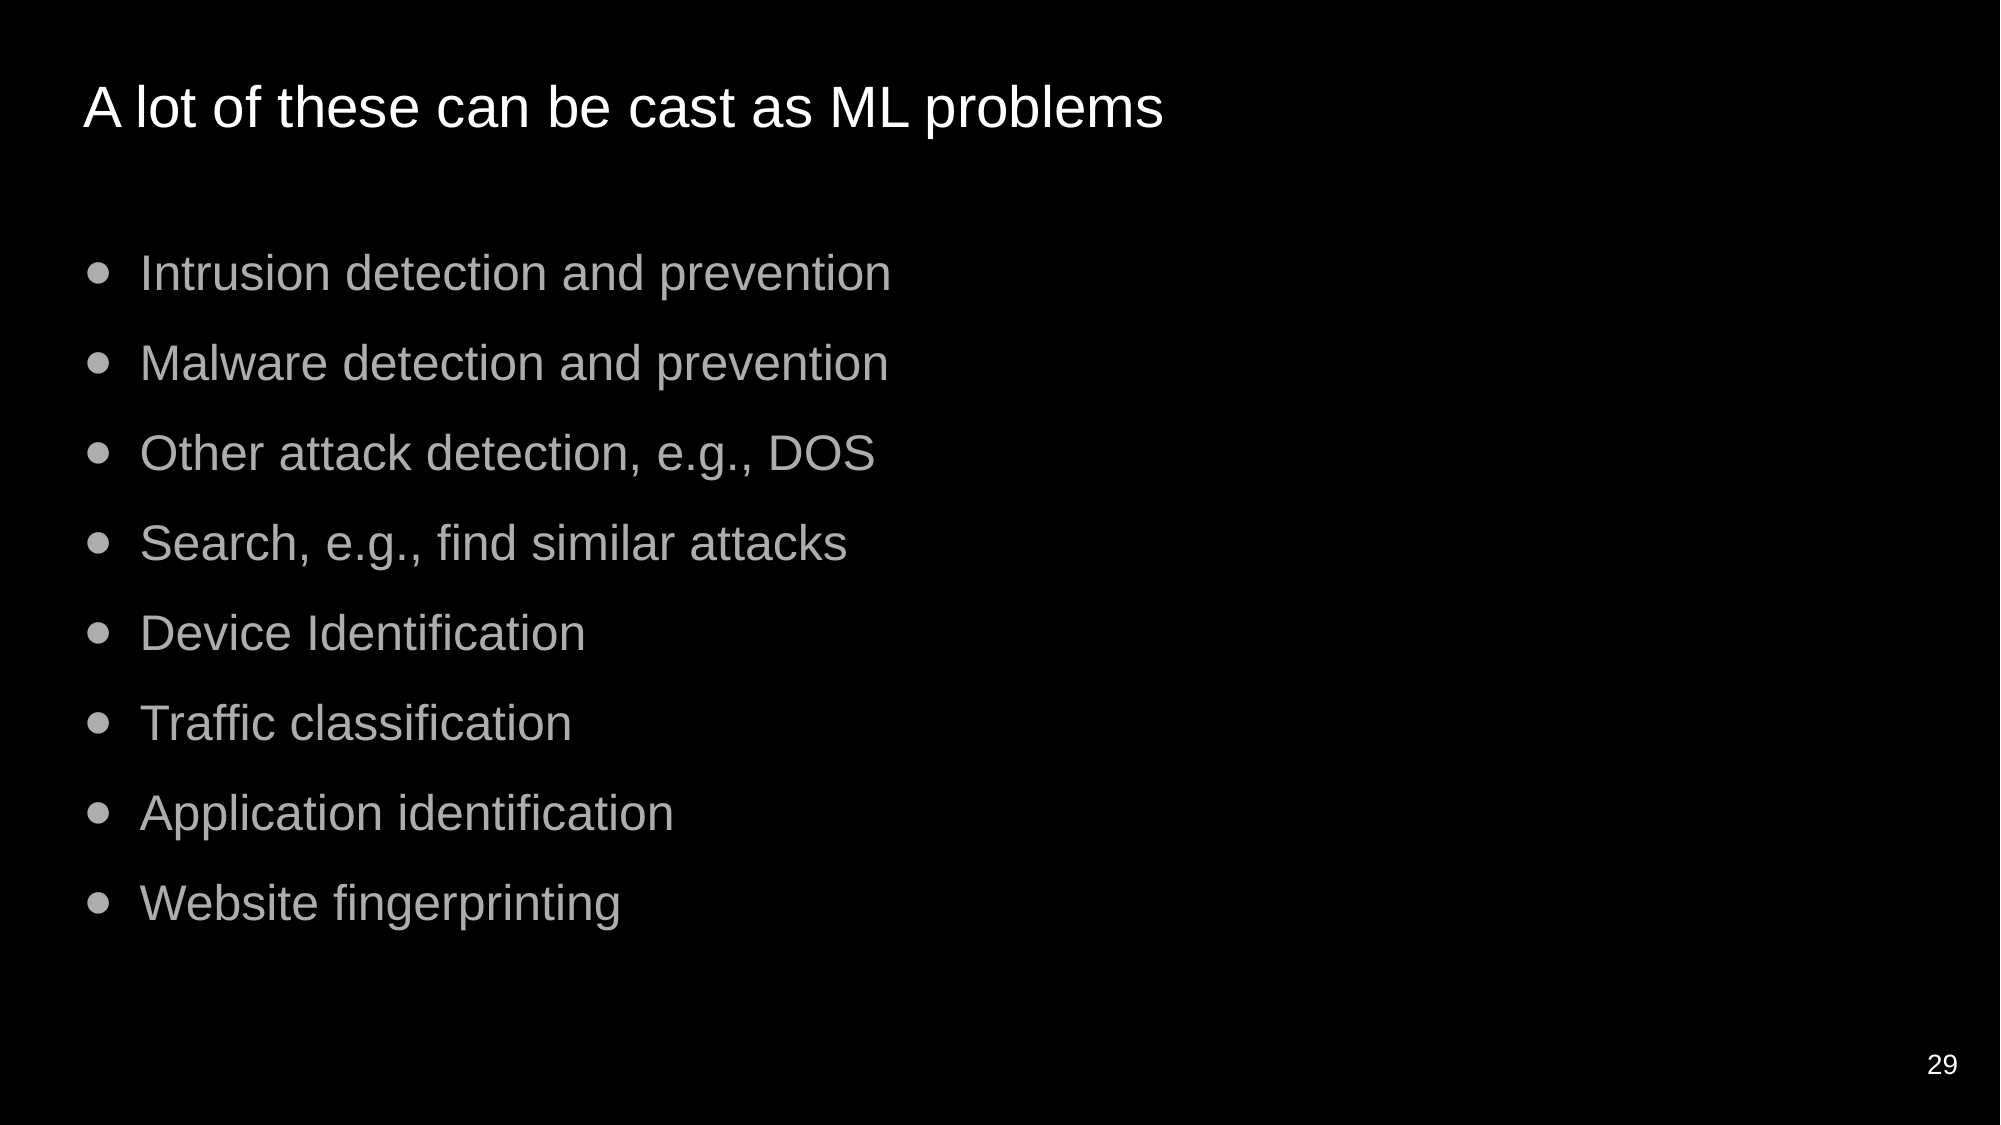

# A lot of these can be cast as ML problems

Intrusion detection and prevention
Malware detection and prevention
Other attack detection, e.g., DOS
Search, e.g., find similar attacks
Device Identification
Traffic classification
Application identification
Website fingerprinting

29